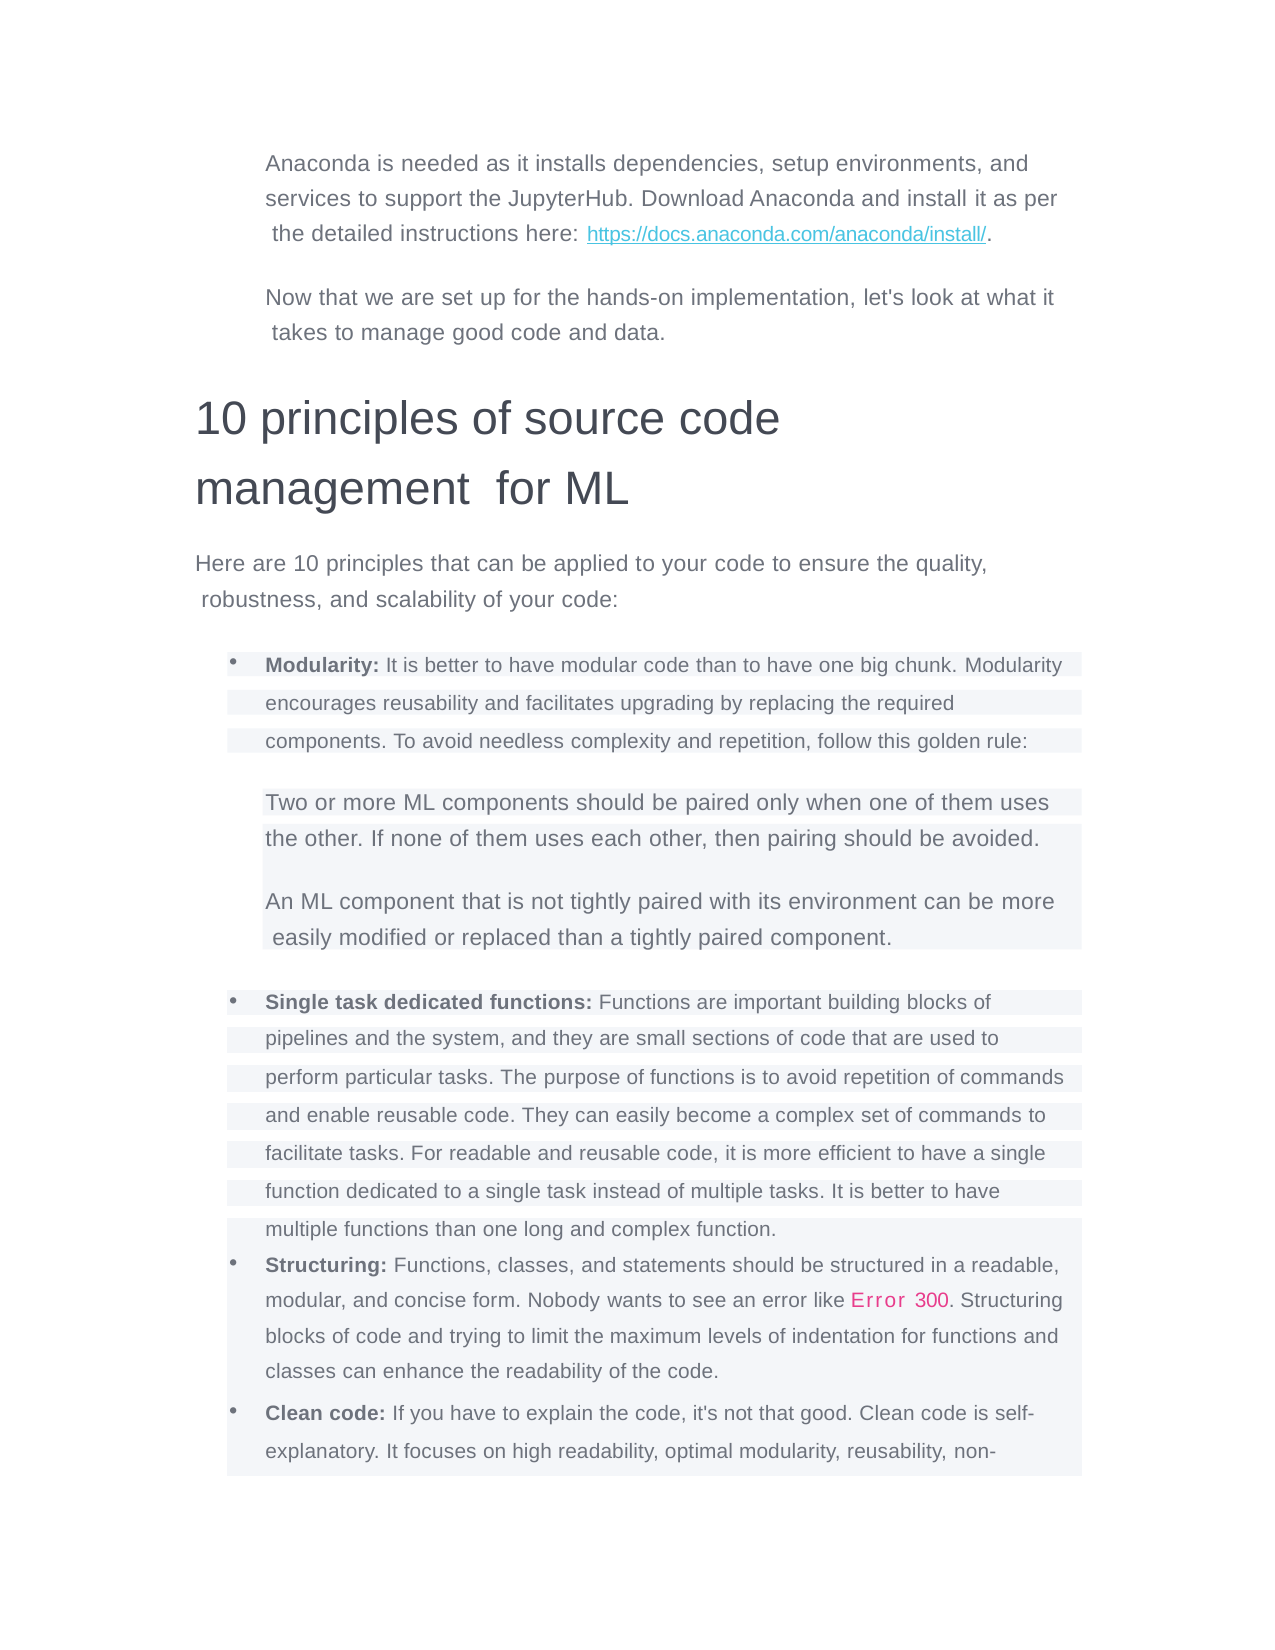

Anaconda is needed as it installs dependencies, setup environments, and  services to support the JupyterHub. Download Anaconda and install it as per  the detailed instructions here: https://docs.anaconda.com/anaconda/install/.

Now that we are set up for the hands-on implementation, let's look at what it  takes to manage good code and data.

10 principles of source code management  for ML
Here are 10 principles that can be applied to your code to ensure the quality,  robustness, and scalability of your code:
Modularity: It is better to have modular code than to have one big chunk. Modularity
encourages reusability and facilitates upgrading by replacing the required
components. To avoid needless complexity and repetition, follow this golden rule:
Two or more ML components should be paired only when one of them uses
the other. If none of them uses each other, then pairing should be avoided.

An ML component that is not tightly paired with its environment can be more  easily modified or replaced than a tightly paired component.
| Single task dedicated functions: Functions are important building blocks of |
| --- |
| pipelines and the system, and they are small sections of code that are used to |
| perform particular tasks. The purpose of functions is to avoid repetition of commands |
| and enable reusable code. They can easily become a complex set of commands to |
| facilitate tasks. For readable and reusable code, it is more efficient to have a single |
| function dedicated to a single task instead of multiple tasks. It is better to have |
| multiple functions than one long and complex function. Structuring: Functions, classes, and statements should be structured in a readable, modular, and concise form. Nobody wants to see an error like Error 300. Structuring blocks of code and trying to limit the maximum levels of indentation for functions and classes can enhance the readability of the code. Clean code: If you have to explain the code, it's not that good. Clean code is self- explanatory. It focuses on high readability, optimal modularity, reusability, non- |